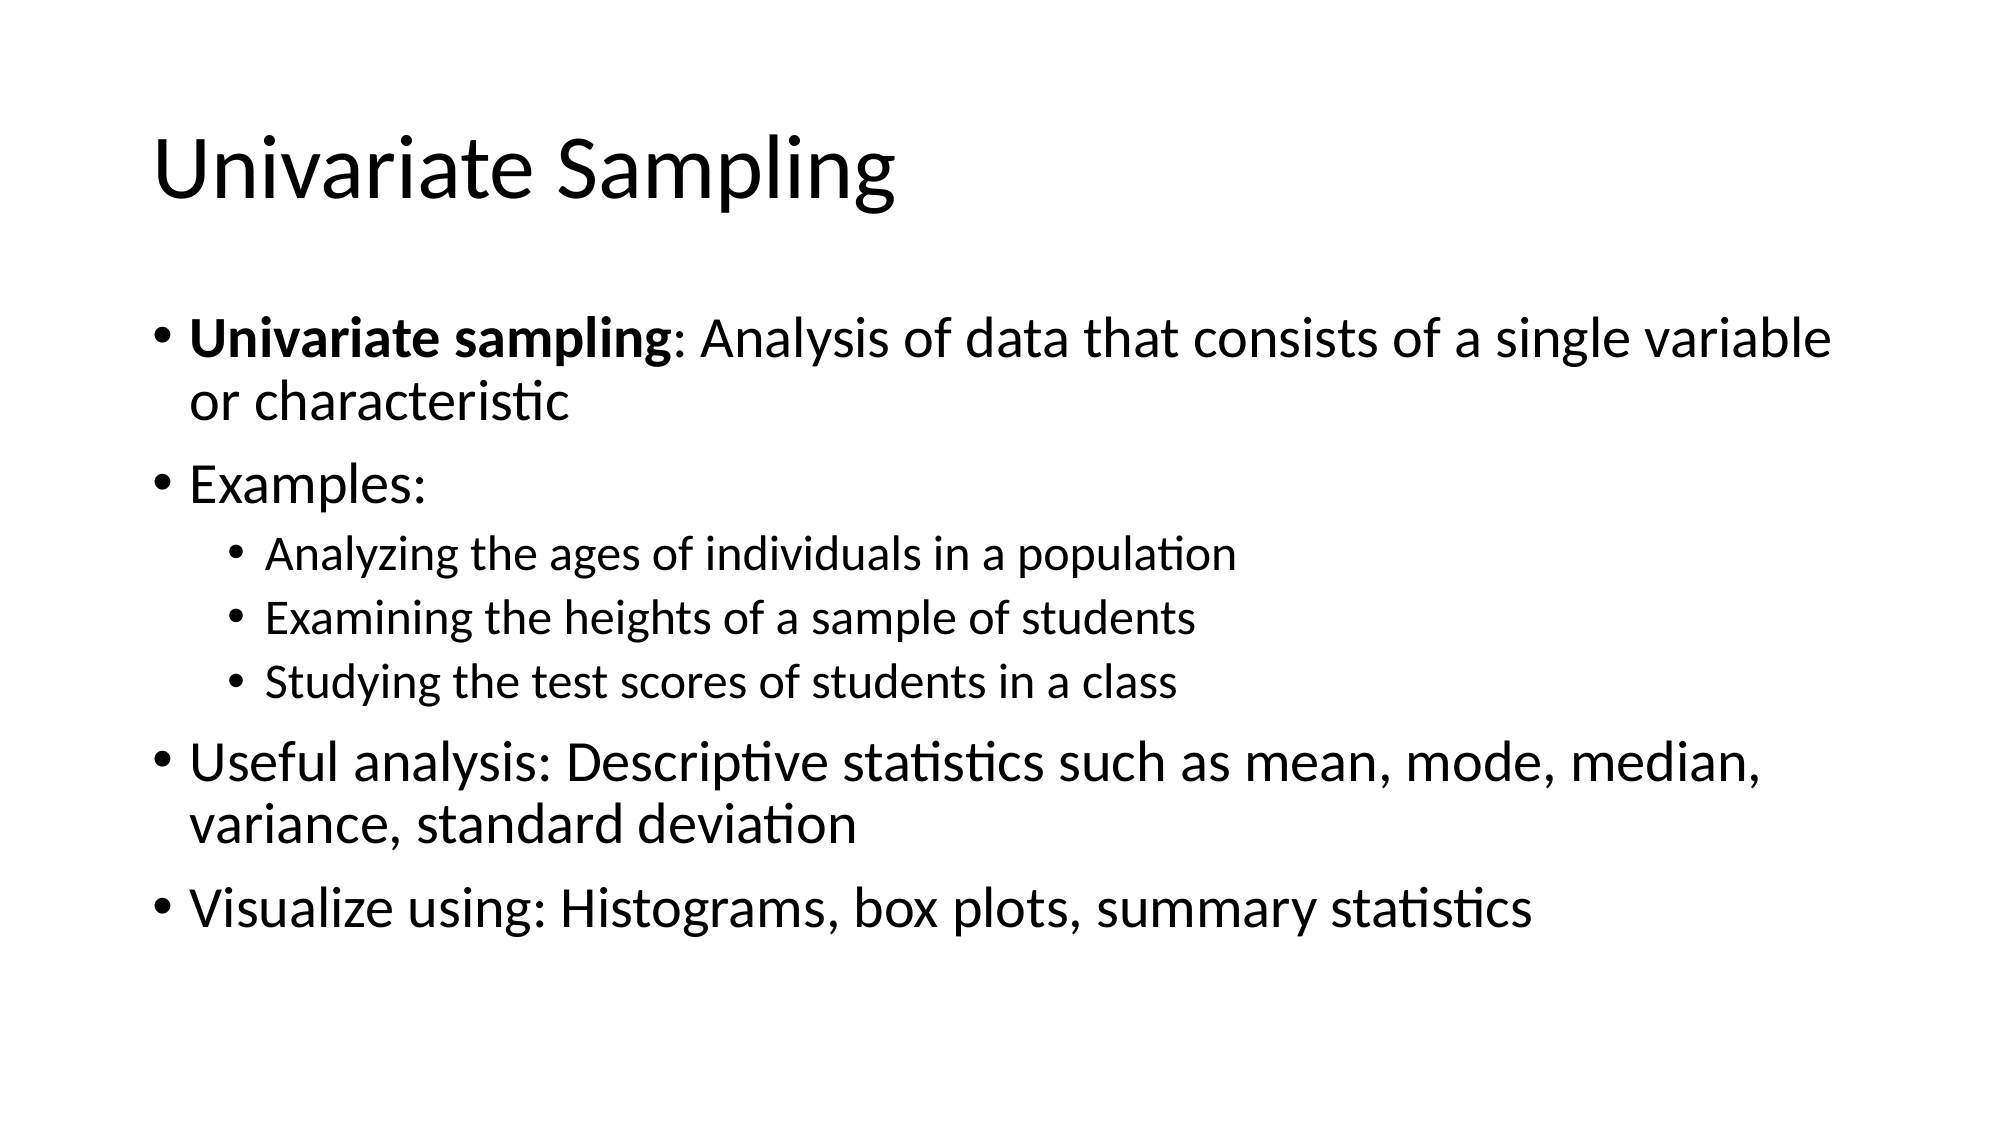

# Univariate Sampling
Univariate sampling: Analysis of data that consists of a single variable or characteristic
Examples:
Analyzing the ages of individuals in a population
Examining the heights of a sample of students
Studying the test scores of students in a class
Useful analysis: Descriptive statistics such as mean, mode, median, variance, standard deviation
Visualize using: Histograms, box plots, summary statistics